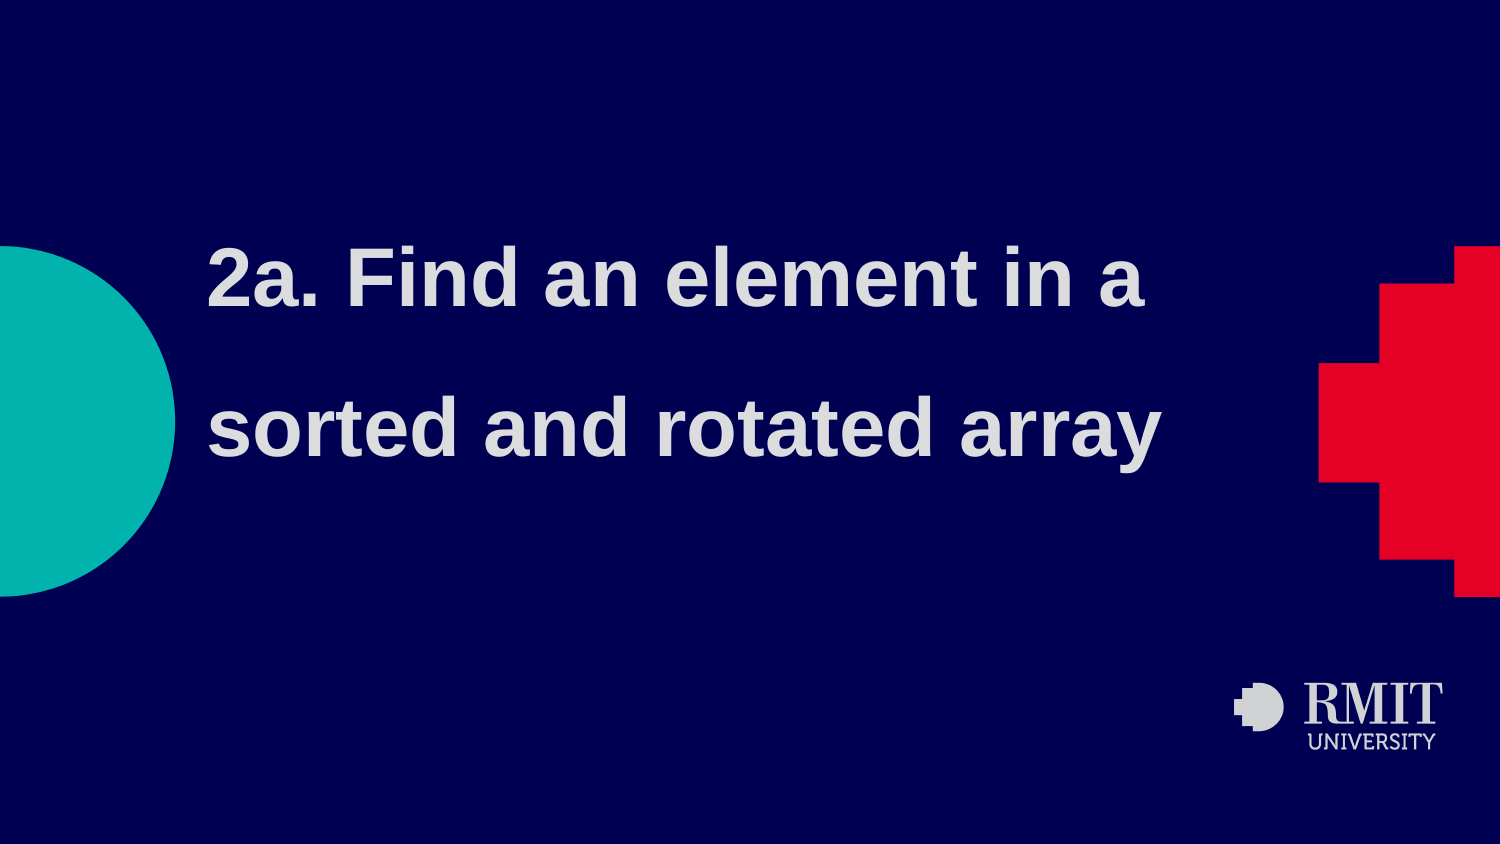

# 2a. Find an element in a sorted and rotated array